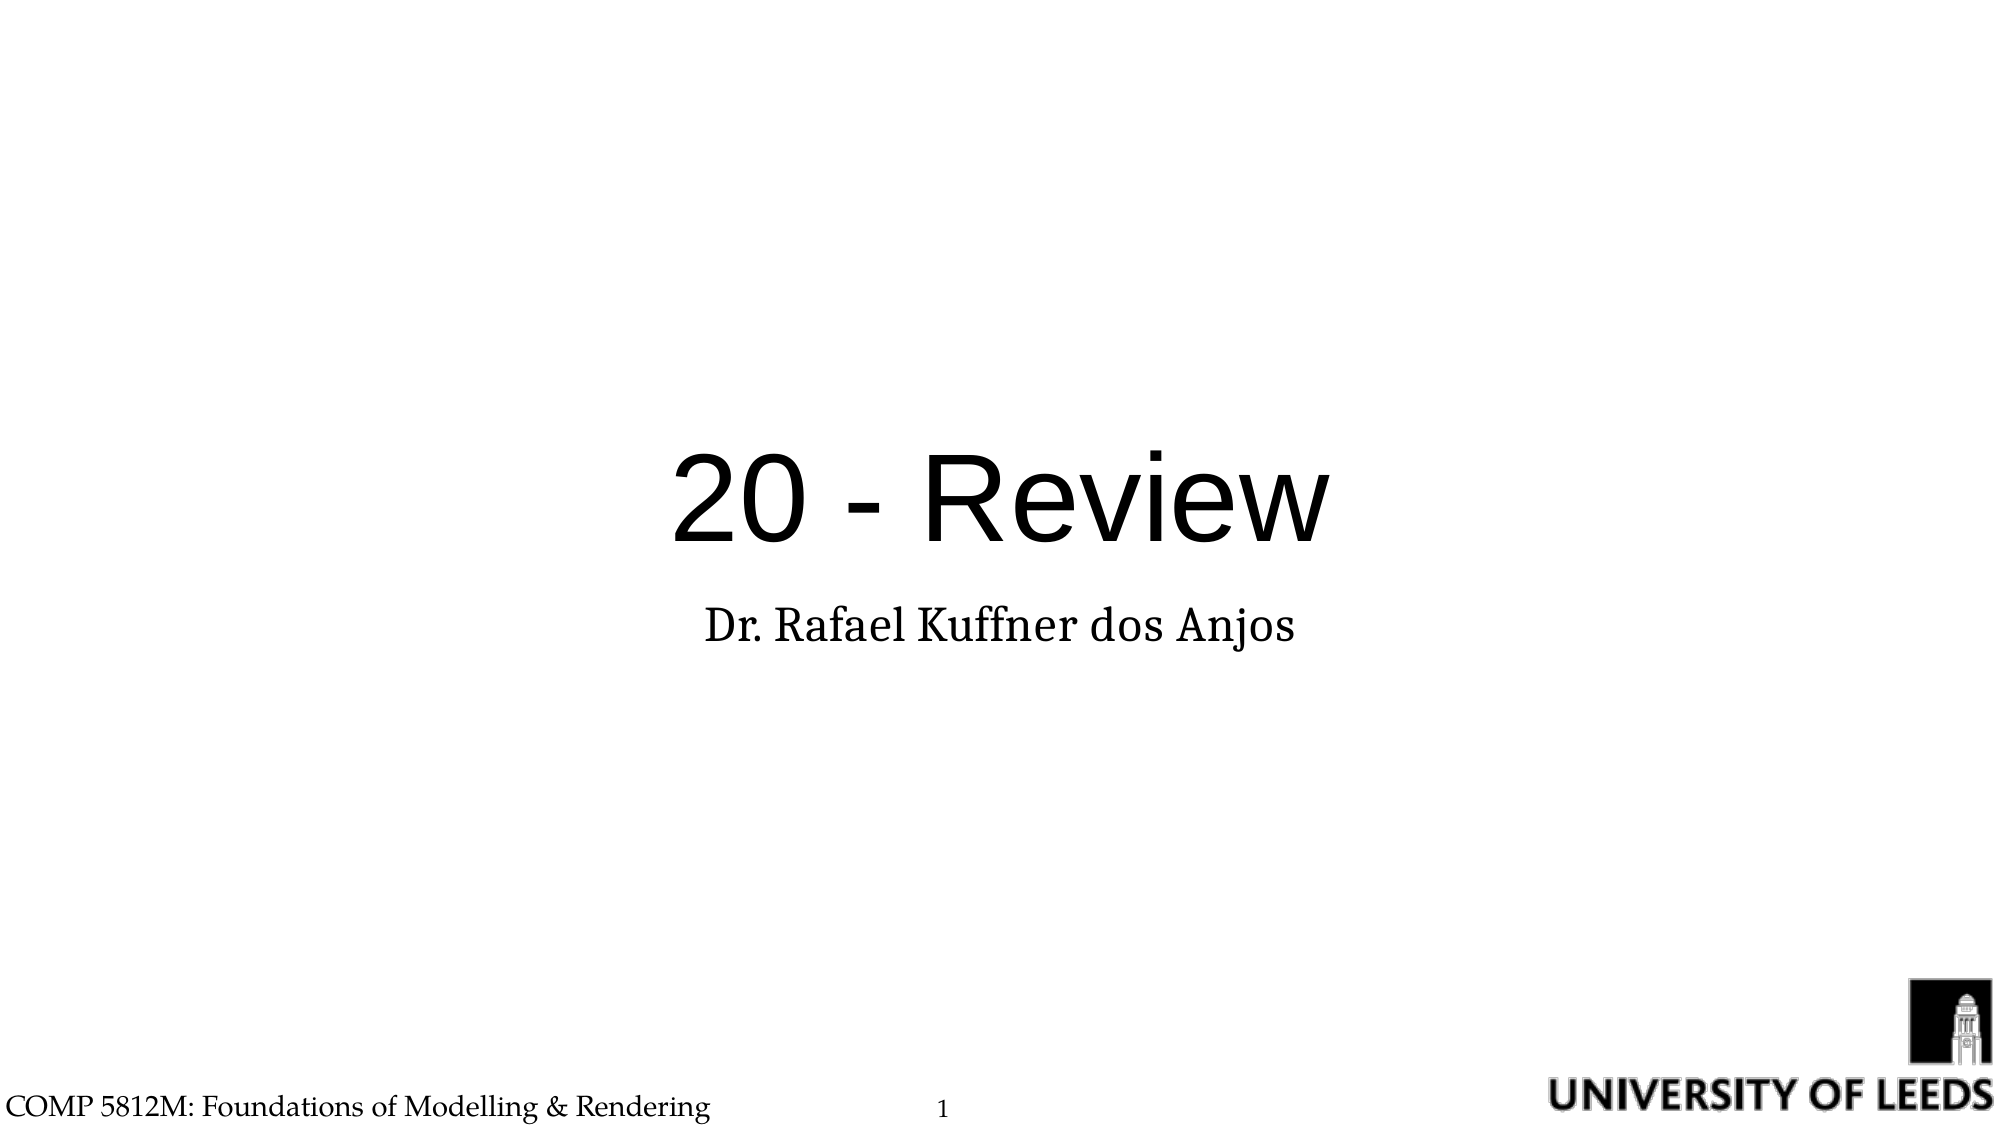

# 20 - Review
Dr. Rafael Kuffner dos Anjos